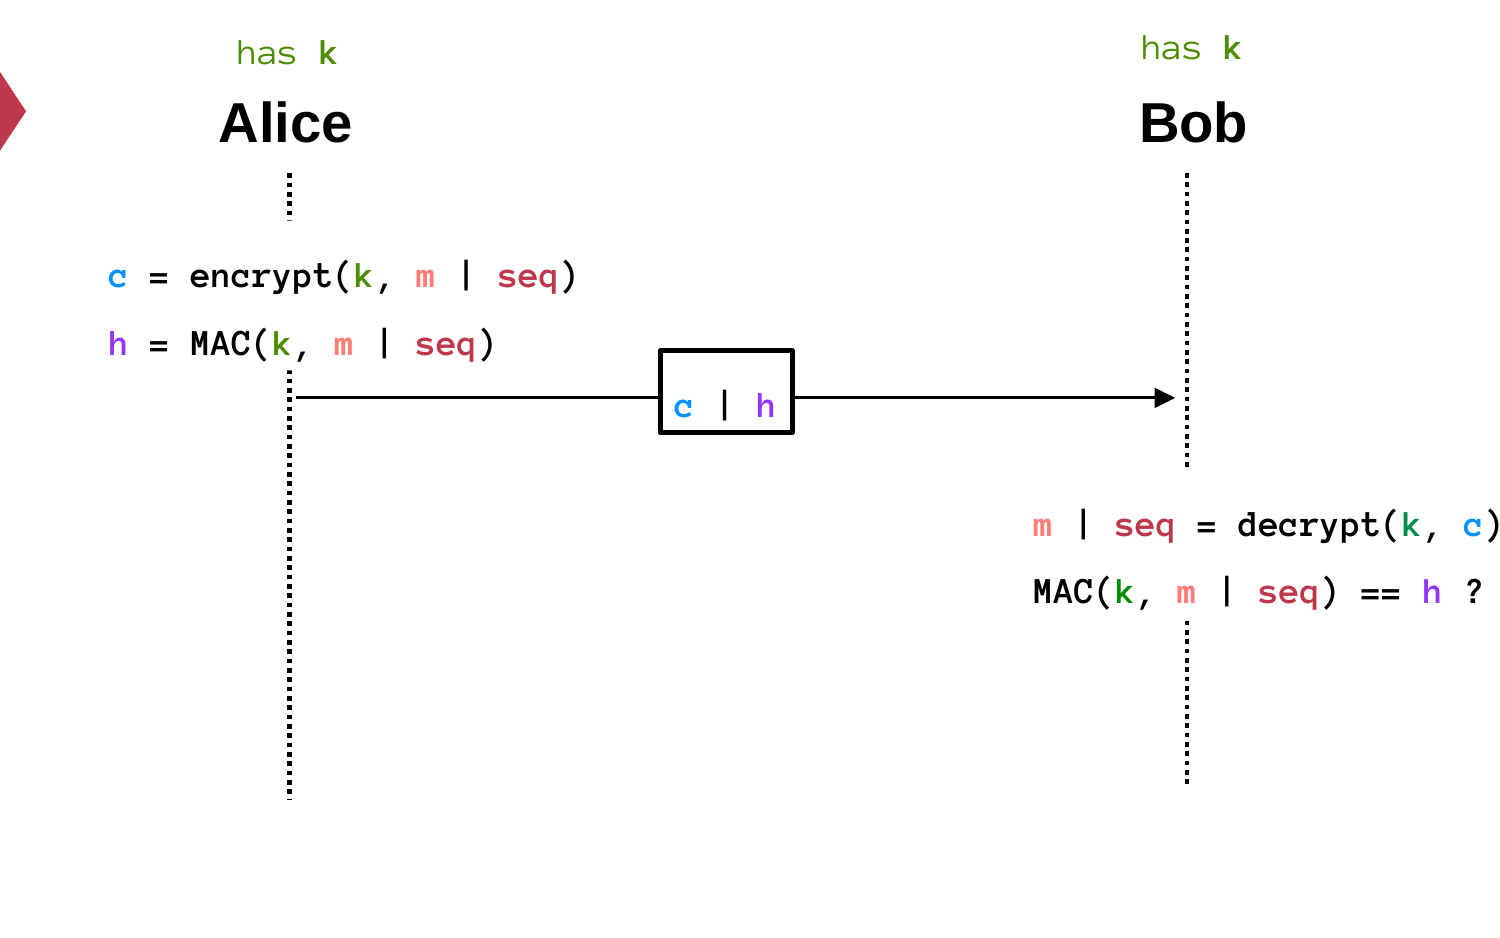

has k
has k
Bob
Alice
c = encrypt(k, m | seq)
h = MAC(k, m | seq)
c | h
m | seq = decrypt(k, c)
MAC(k, m | seq) == h ?